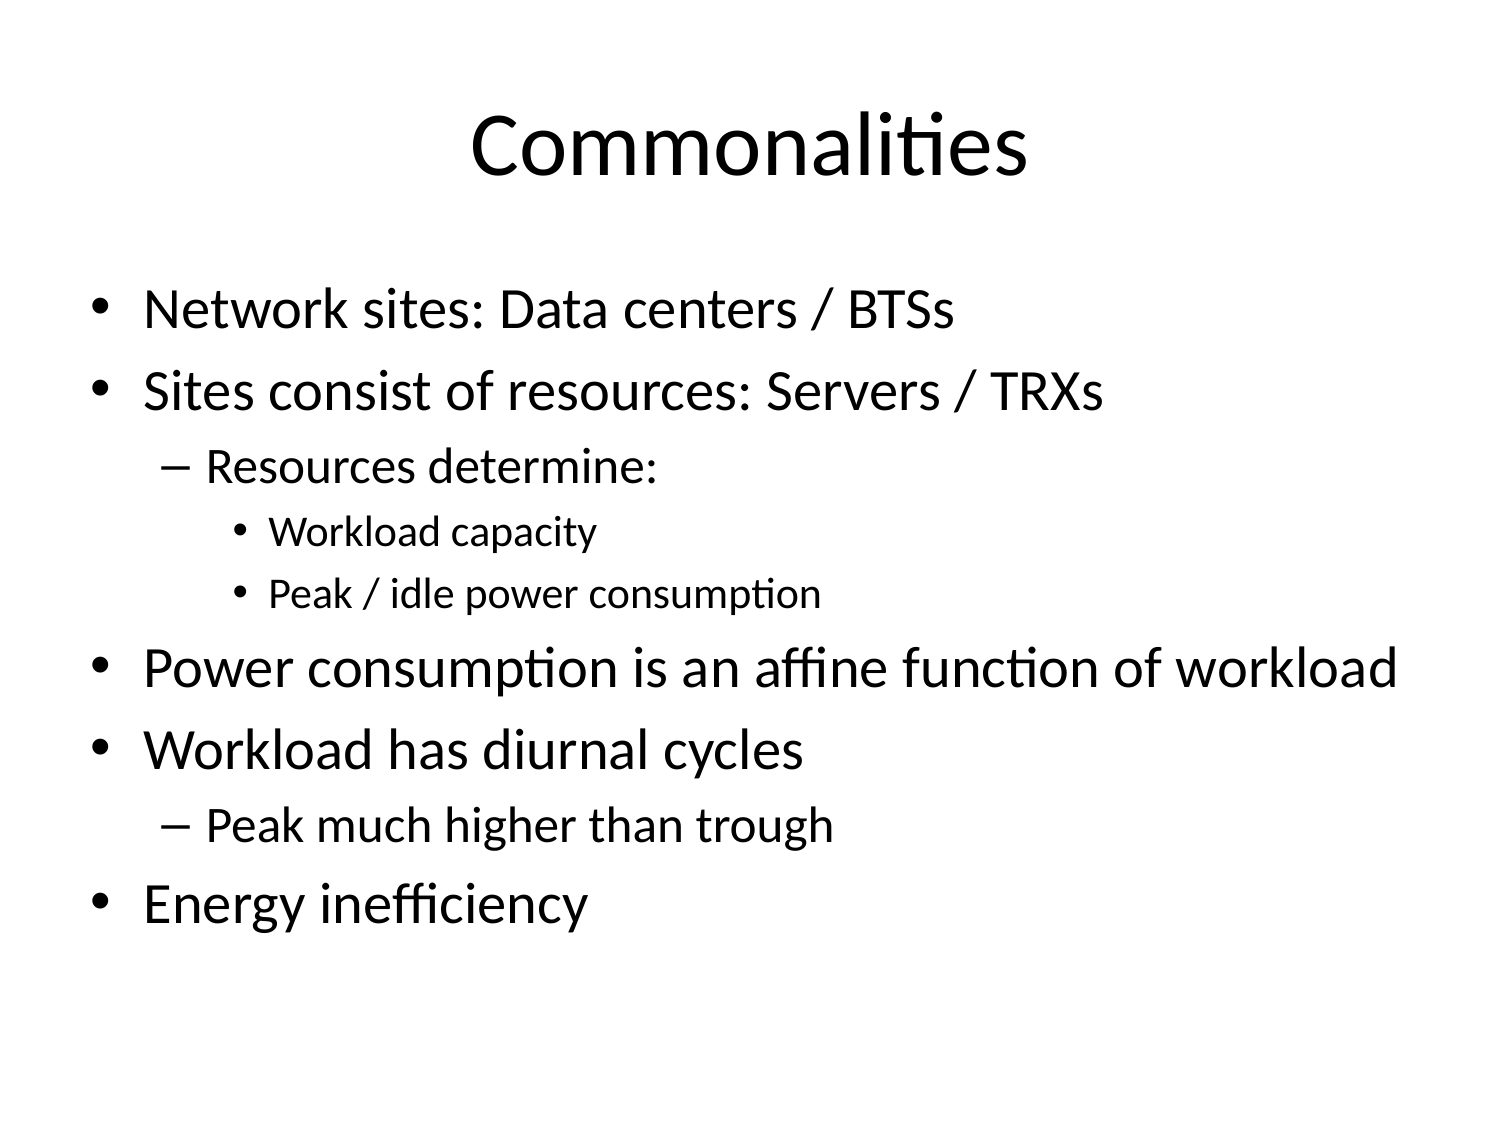

# Commonalities
Network sites: Data centers / BTSs
Sites consist of resources: Servers / TRXs
Resources determine:
Workload capacity
Peak / idle power consumption
Power consumption is an affine function of workload
Workload has diurnal cycles
Peak much higher than trough
Energy inefficiency